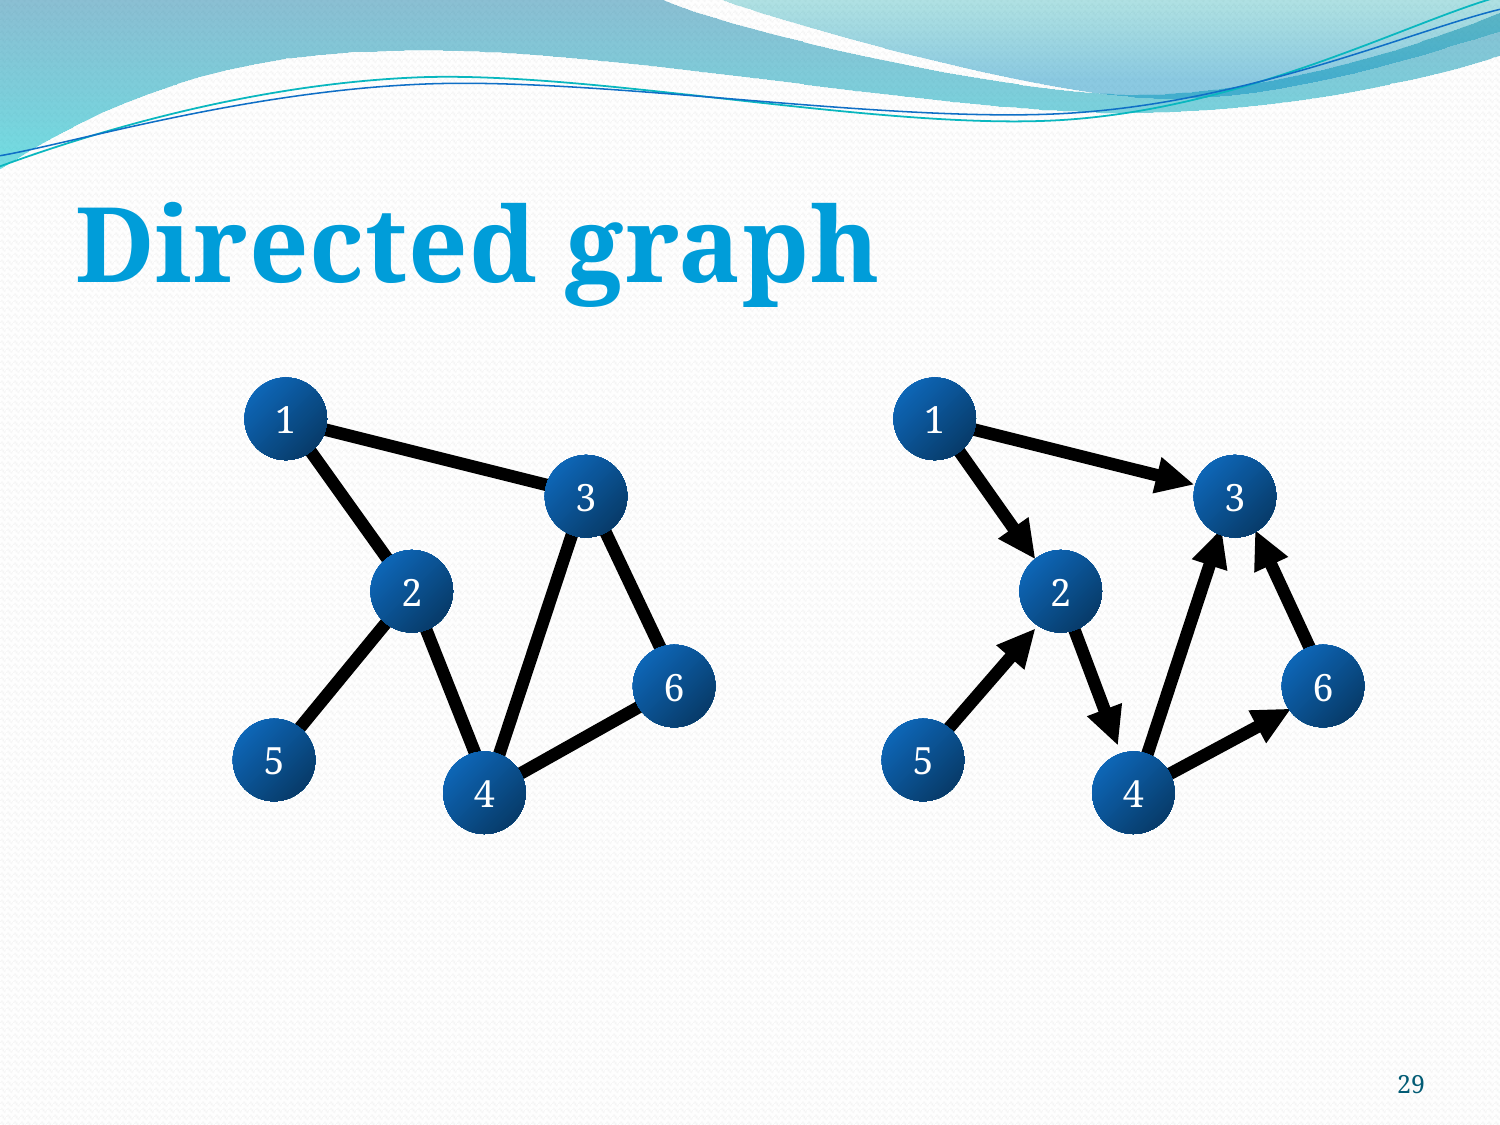

# Directed graph
1

3

2

6

5
4
1

3

2

6

5
4
29